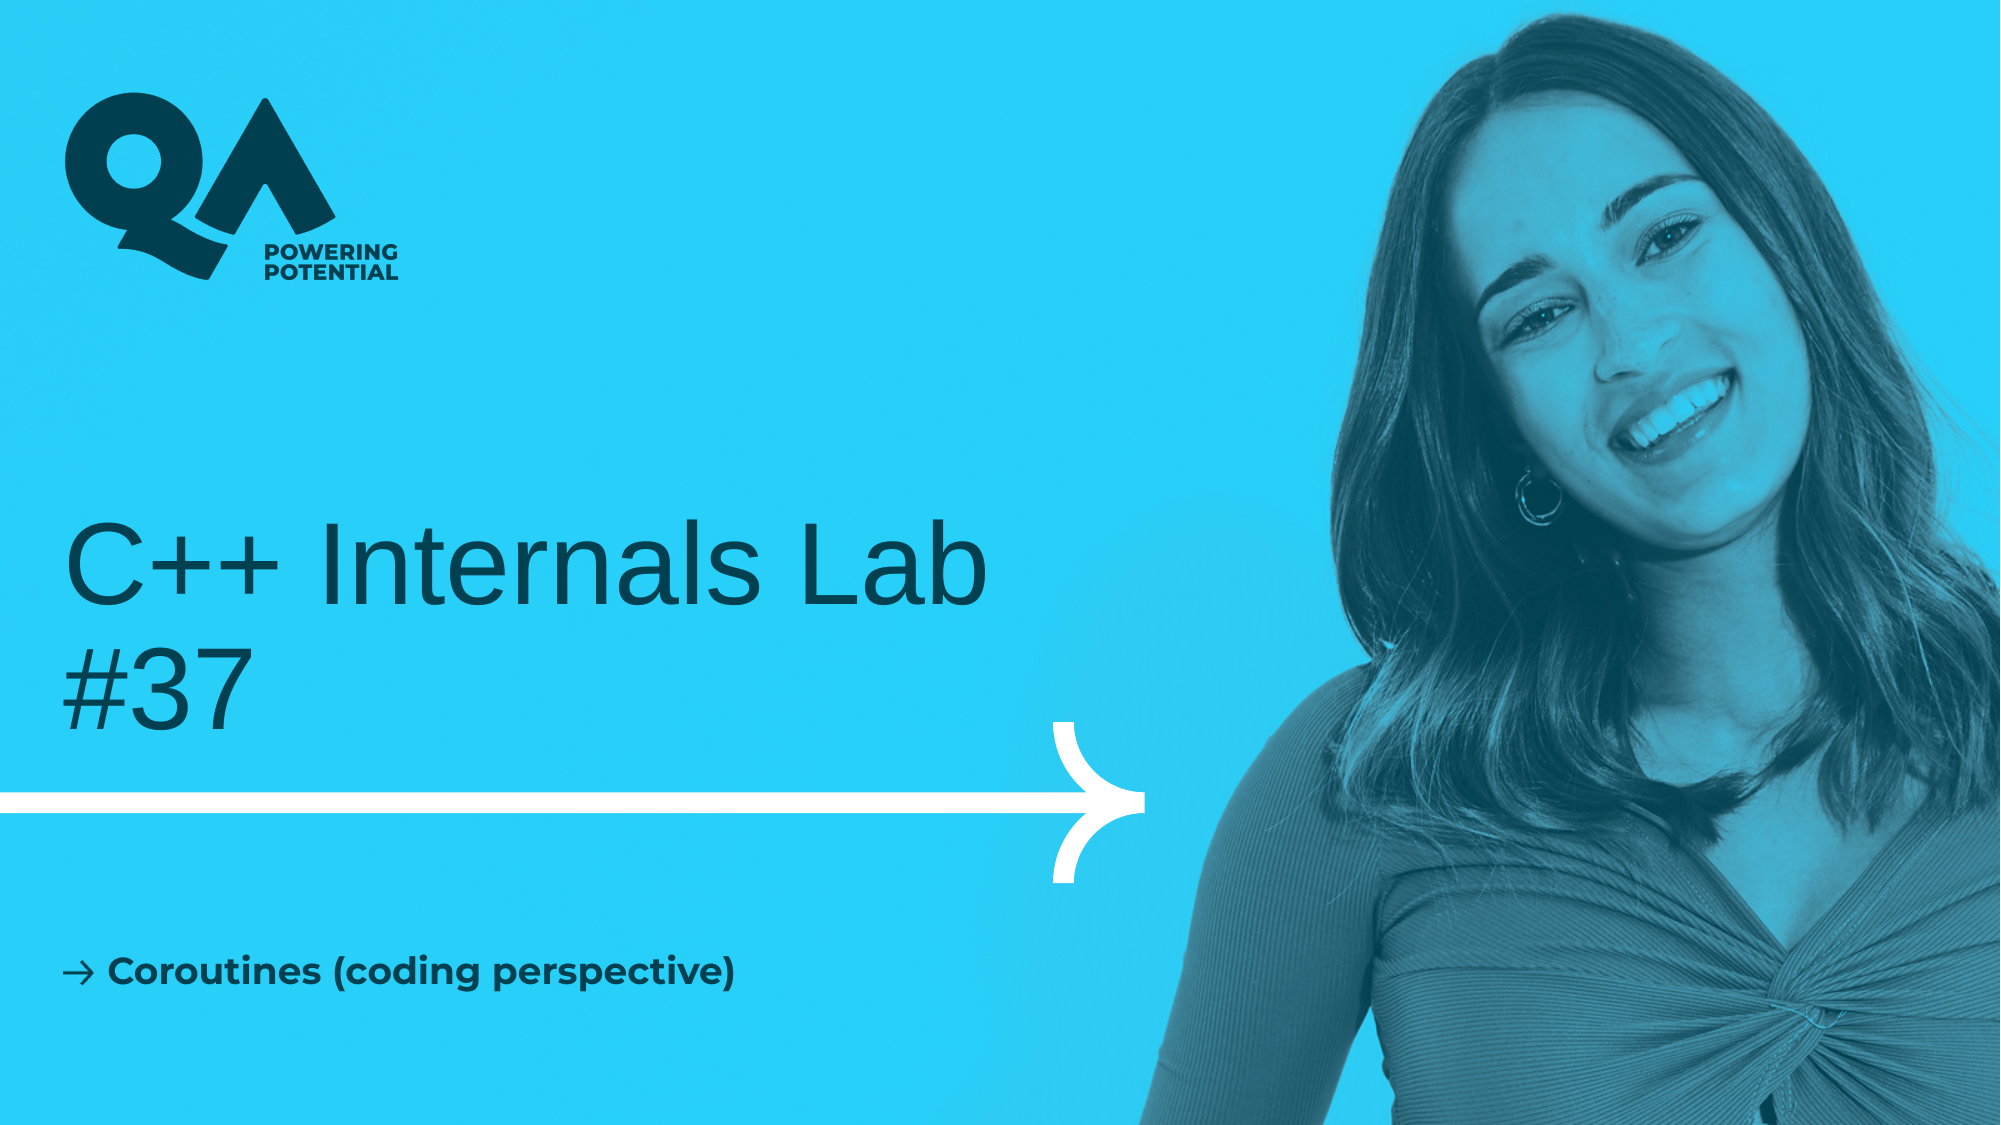

# C++ Internals Lab #37
Coroutines (coding perspective)